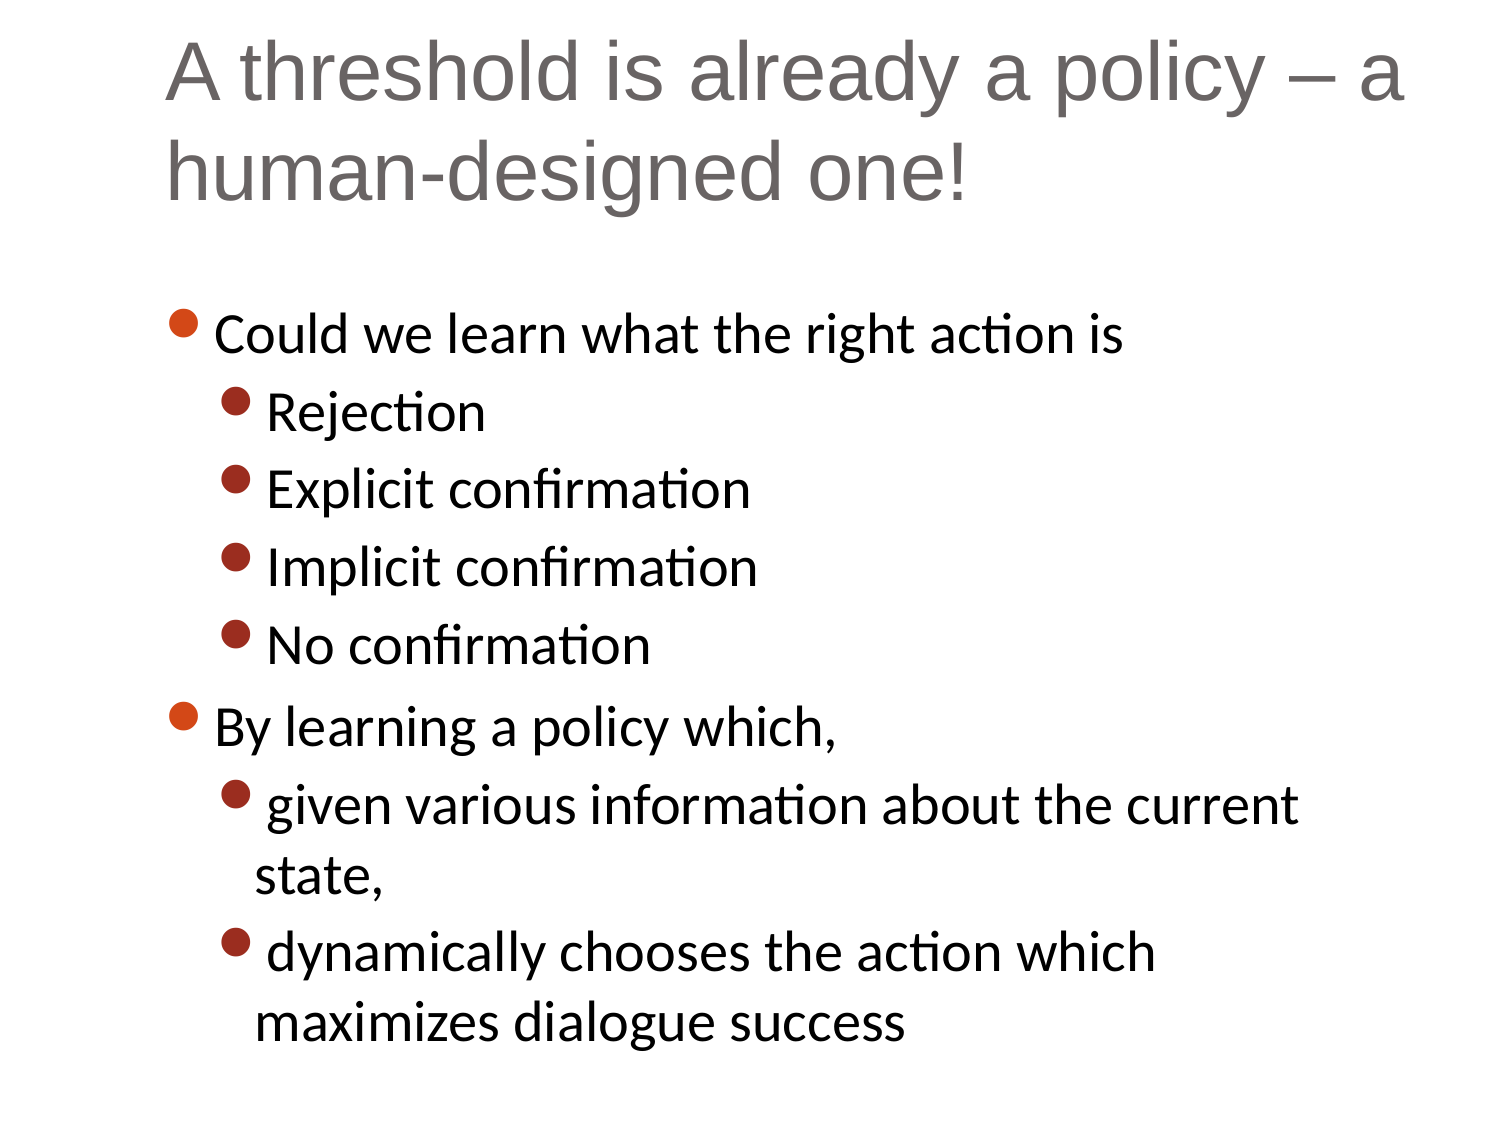

# A threshold is already a policy – a human-designed one!
Could we learn what the right action is
Rejection
Explicit confirmation
Implicit confirmation
No confirmation
By learning a policy which,
given various information about the current state,
dynamically chooses the action which maximizes dialogue success